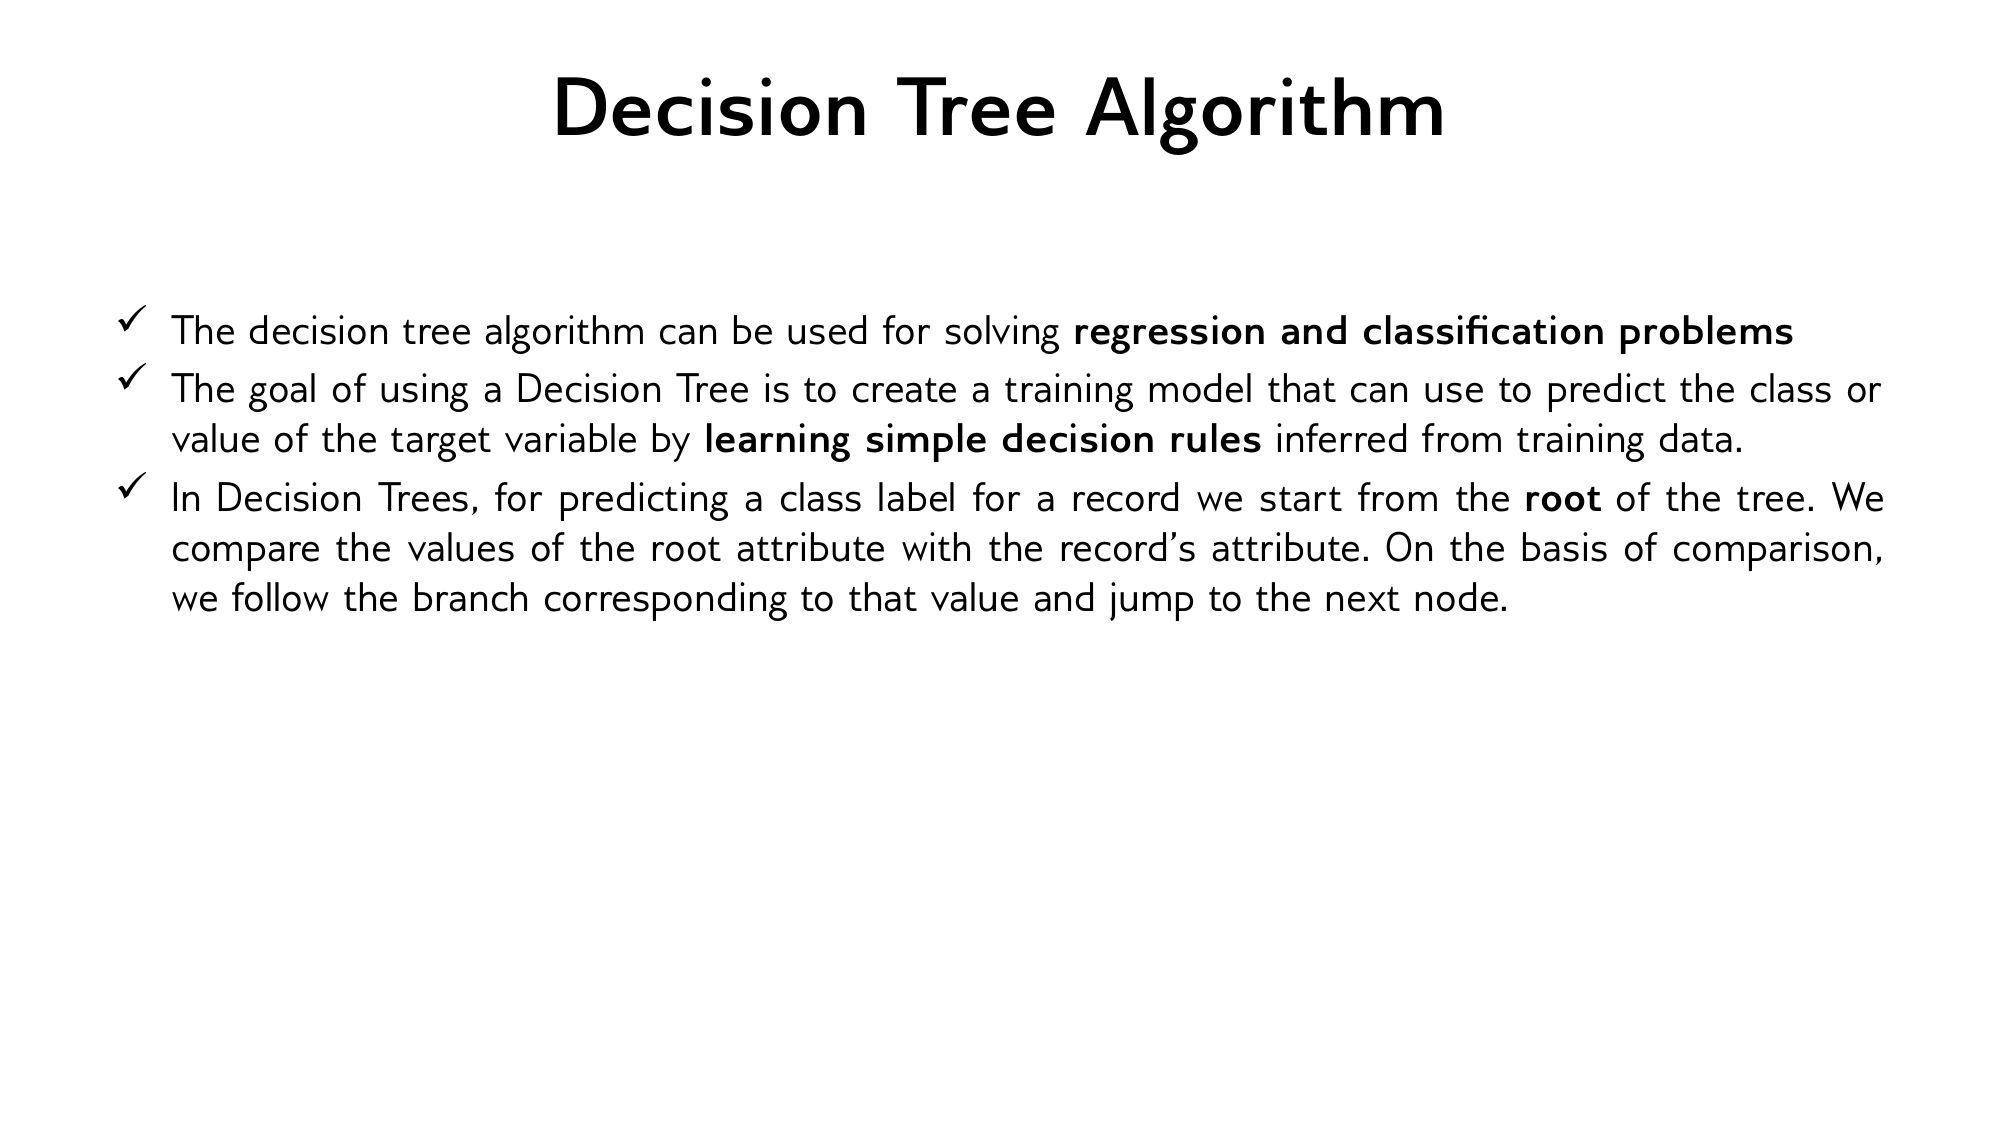

# Decision Tree Algorithm
The decision tree algorithm can be used for solving regression and classification problems
The goal of using a Decision Tree is to create a training model that can use to predict the class or value of the target variable by learning simple decision rules inferred from training data.
In Decision Trees, for predicting a class label for a record we start from the root of the tree. We compare the values of the root attribute with the record’s attribute. On the basis of comparison, we follow the branch corresponding to that value and jump to the next node.